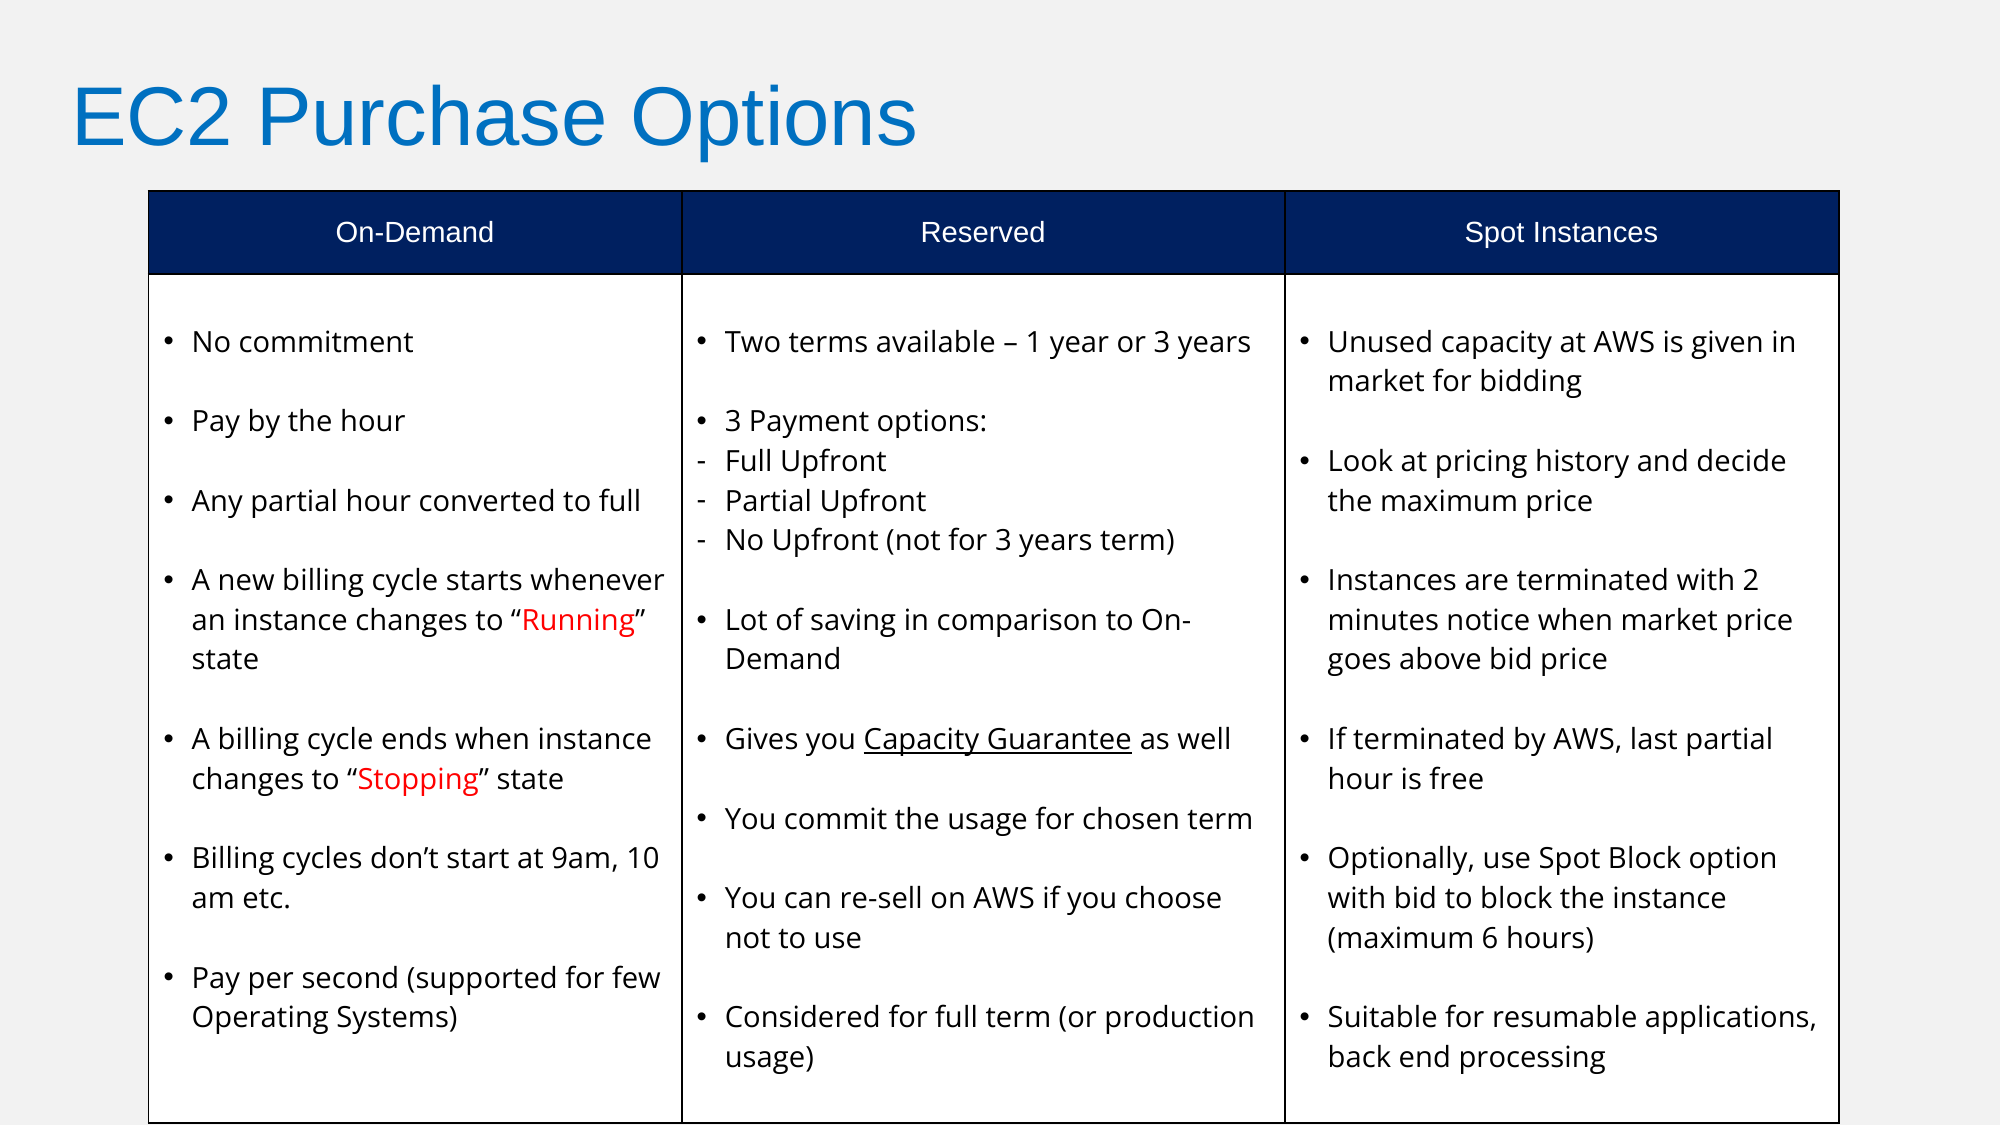

# EC2 Purchase Options
| On-Demand | Reserved | Spot Instances |
| --- | --- | --- |
| No commitment Pay by the hour Any partial hour converted to full A new billing cycle starts whenever an instance changes to “Running” state A billing cycle ends when instance changes to “Stopping” state Billing cycles don’t start at 9am, 10 am etc. Pay per second (supported for few Operating Systems) | Two terms available – 1 year or 3 years 3 Payment options: Full Upfront Partial Upfront No Upfront (not for 3 years term) Lot of saving in comparison to On-Demand Gives you Capacity Guarantee as well You commit the usage for chosen term You can re-sell on AWS if you choose not to use Considered for full term (or production usage) | Unused capacity at AWS is given in market for bidding Look at pricing history and decide the maximum price Instances are terminated with 2 minutes notice when market price goes above bid price If terminated by AWS, last partial hour is free Optionally, use Spot Block option with bid to block the instance (maximum 6 hours) Suitable for resumable applications, back end processing |